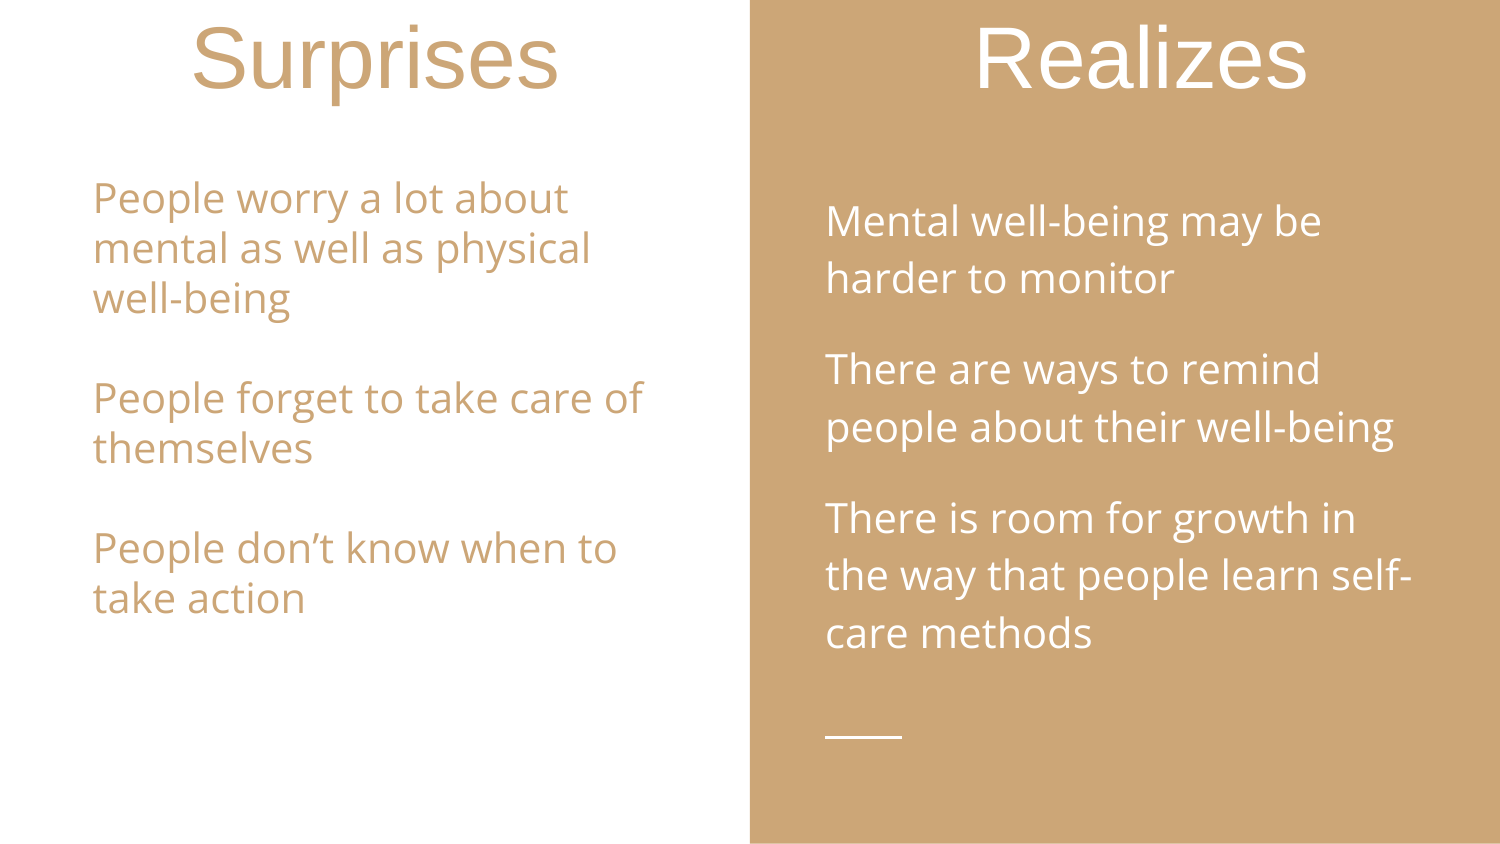

# Surprises
Realizes
Mental well-being may be harder to monitor
There are ways to remind people about their well-being
There is room for growth in the way that people learn self-care methods
People worry a lot about mental as well as physical well-being

People forget to take care of themselves

People don’t know when to take action